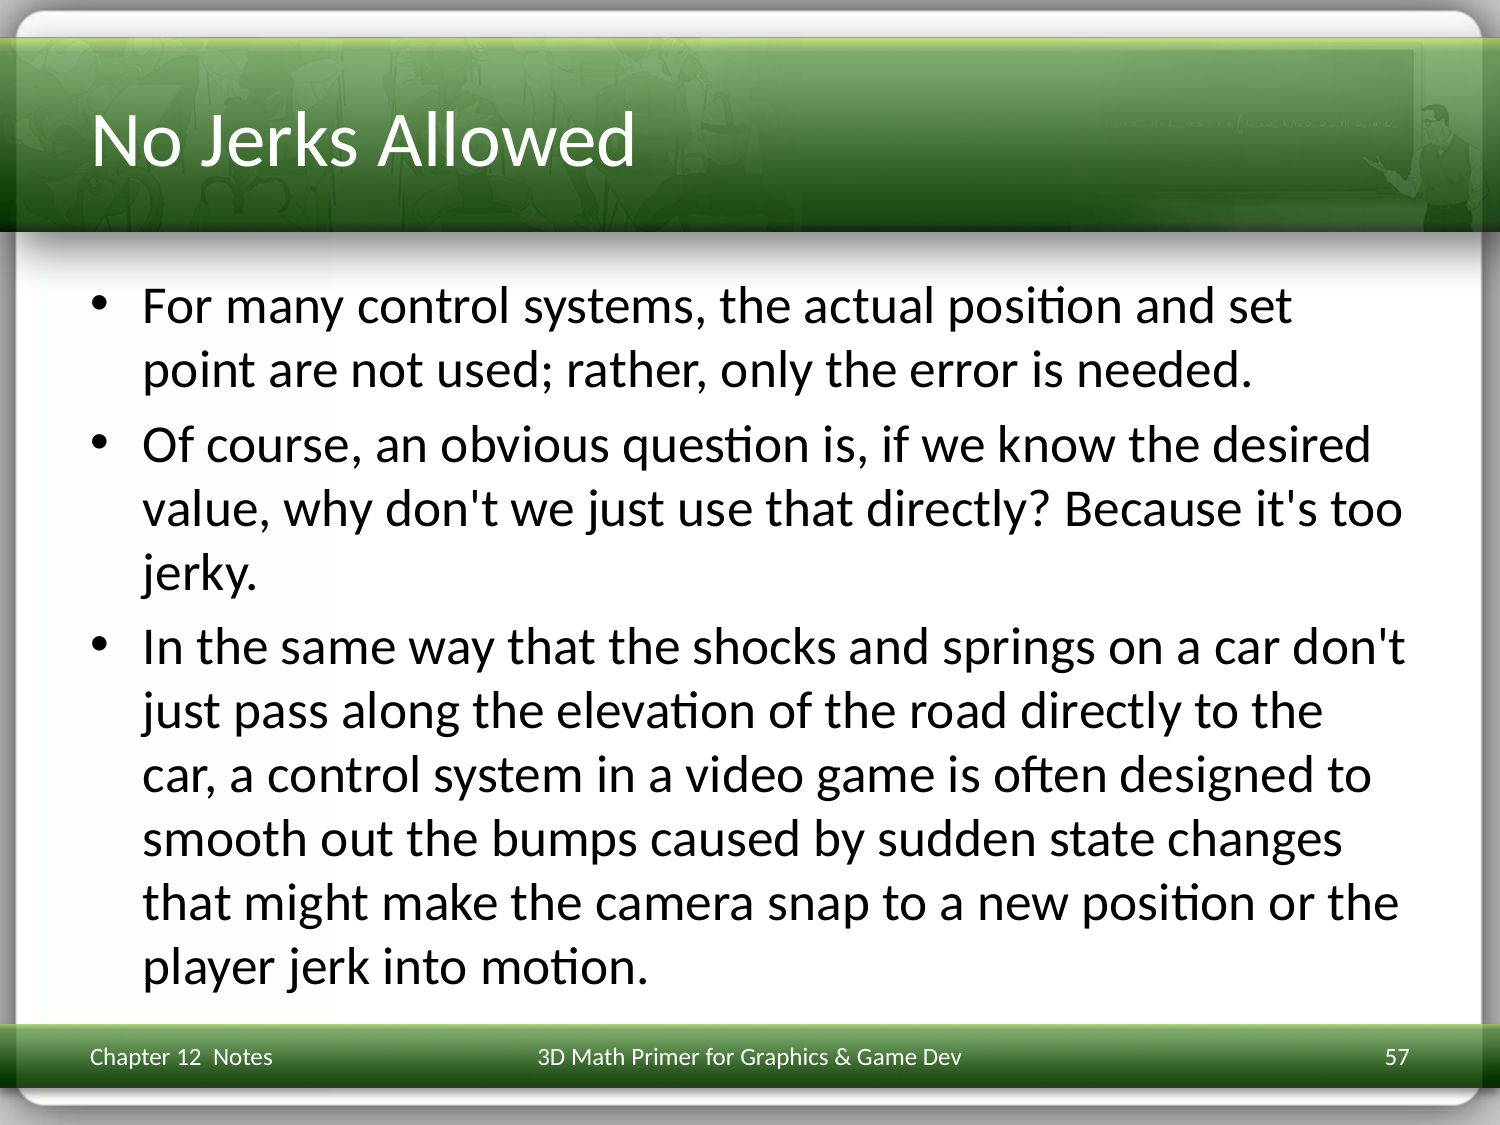

# No Jerks Allowed
For many control systems, the actual position and set point are not used; rather, only the error is needed.
Of course, an obvious question is, if we know the desired value, why don't we just use that directly? Because it's too jerky.
In the same way that the shocks and springs on a car don't just pass along the elevation of the road directly to the car, a control system in a video game is often designed to smooth out the bumps caused by sudden state changes that might make the camera snap to a new position or the player jerk into motion.
Chapter 12  Notes
3D Math Primer for Graphics & Game Dev
57